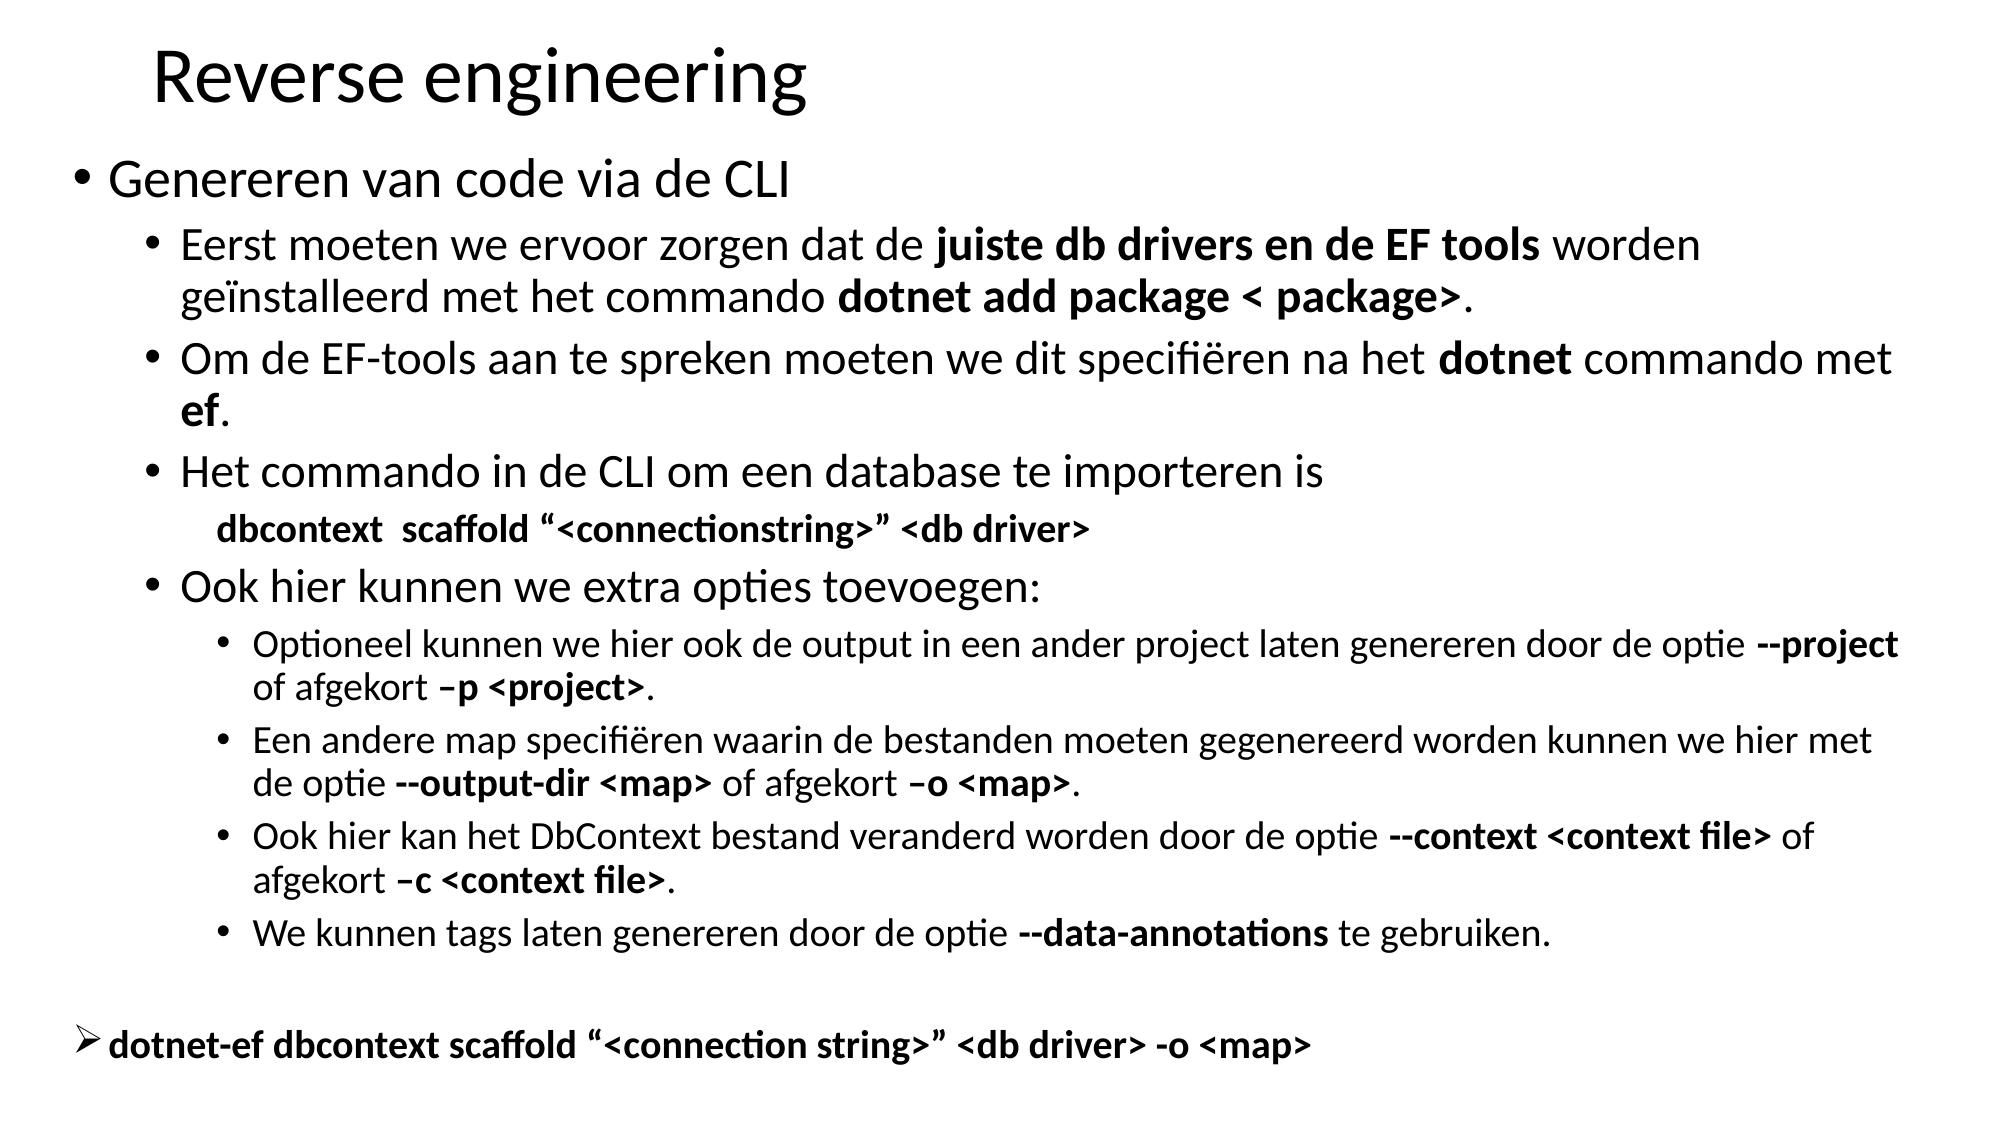

# Reverse engineering
Genereren van code via de CLI
Eerst moeten we ervoor zorgen dat de juiste db drivers en de EF tools worden geïnstalleerd met het commando dotnet add package < package>.
Om de EF-tools aan te spreken moeten we dit specifiëren na het dotnet commando met ef.
Het commando in de CLI om een database te importeren is
dbcontext  scaffold “<connectionstring>” <db driver>
Ook hier kunnen we extra opties toevoegen:
Optioneel kunnen we hier ook de output in een ander project laten genereren door de optie --project of afgekort –p <project>.
Een andere map specifiëren waarin de bestanden moeten gegenereerd worden kunnen we hier met de optie --output-dir <map> of afgekort –o <map>.
Ook hier kan het DbContext bestand veranderd worden door de optie --context <context file> of afgekort –c <context file>.
We kunnen tags laten genereren door de optie --data-annotations te gebruiken.

dotnet-ef dbcontext scaffold “<connection string>” <db driver> -o <map>